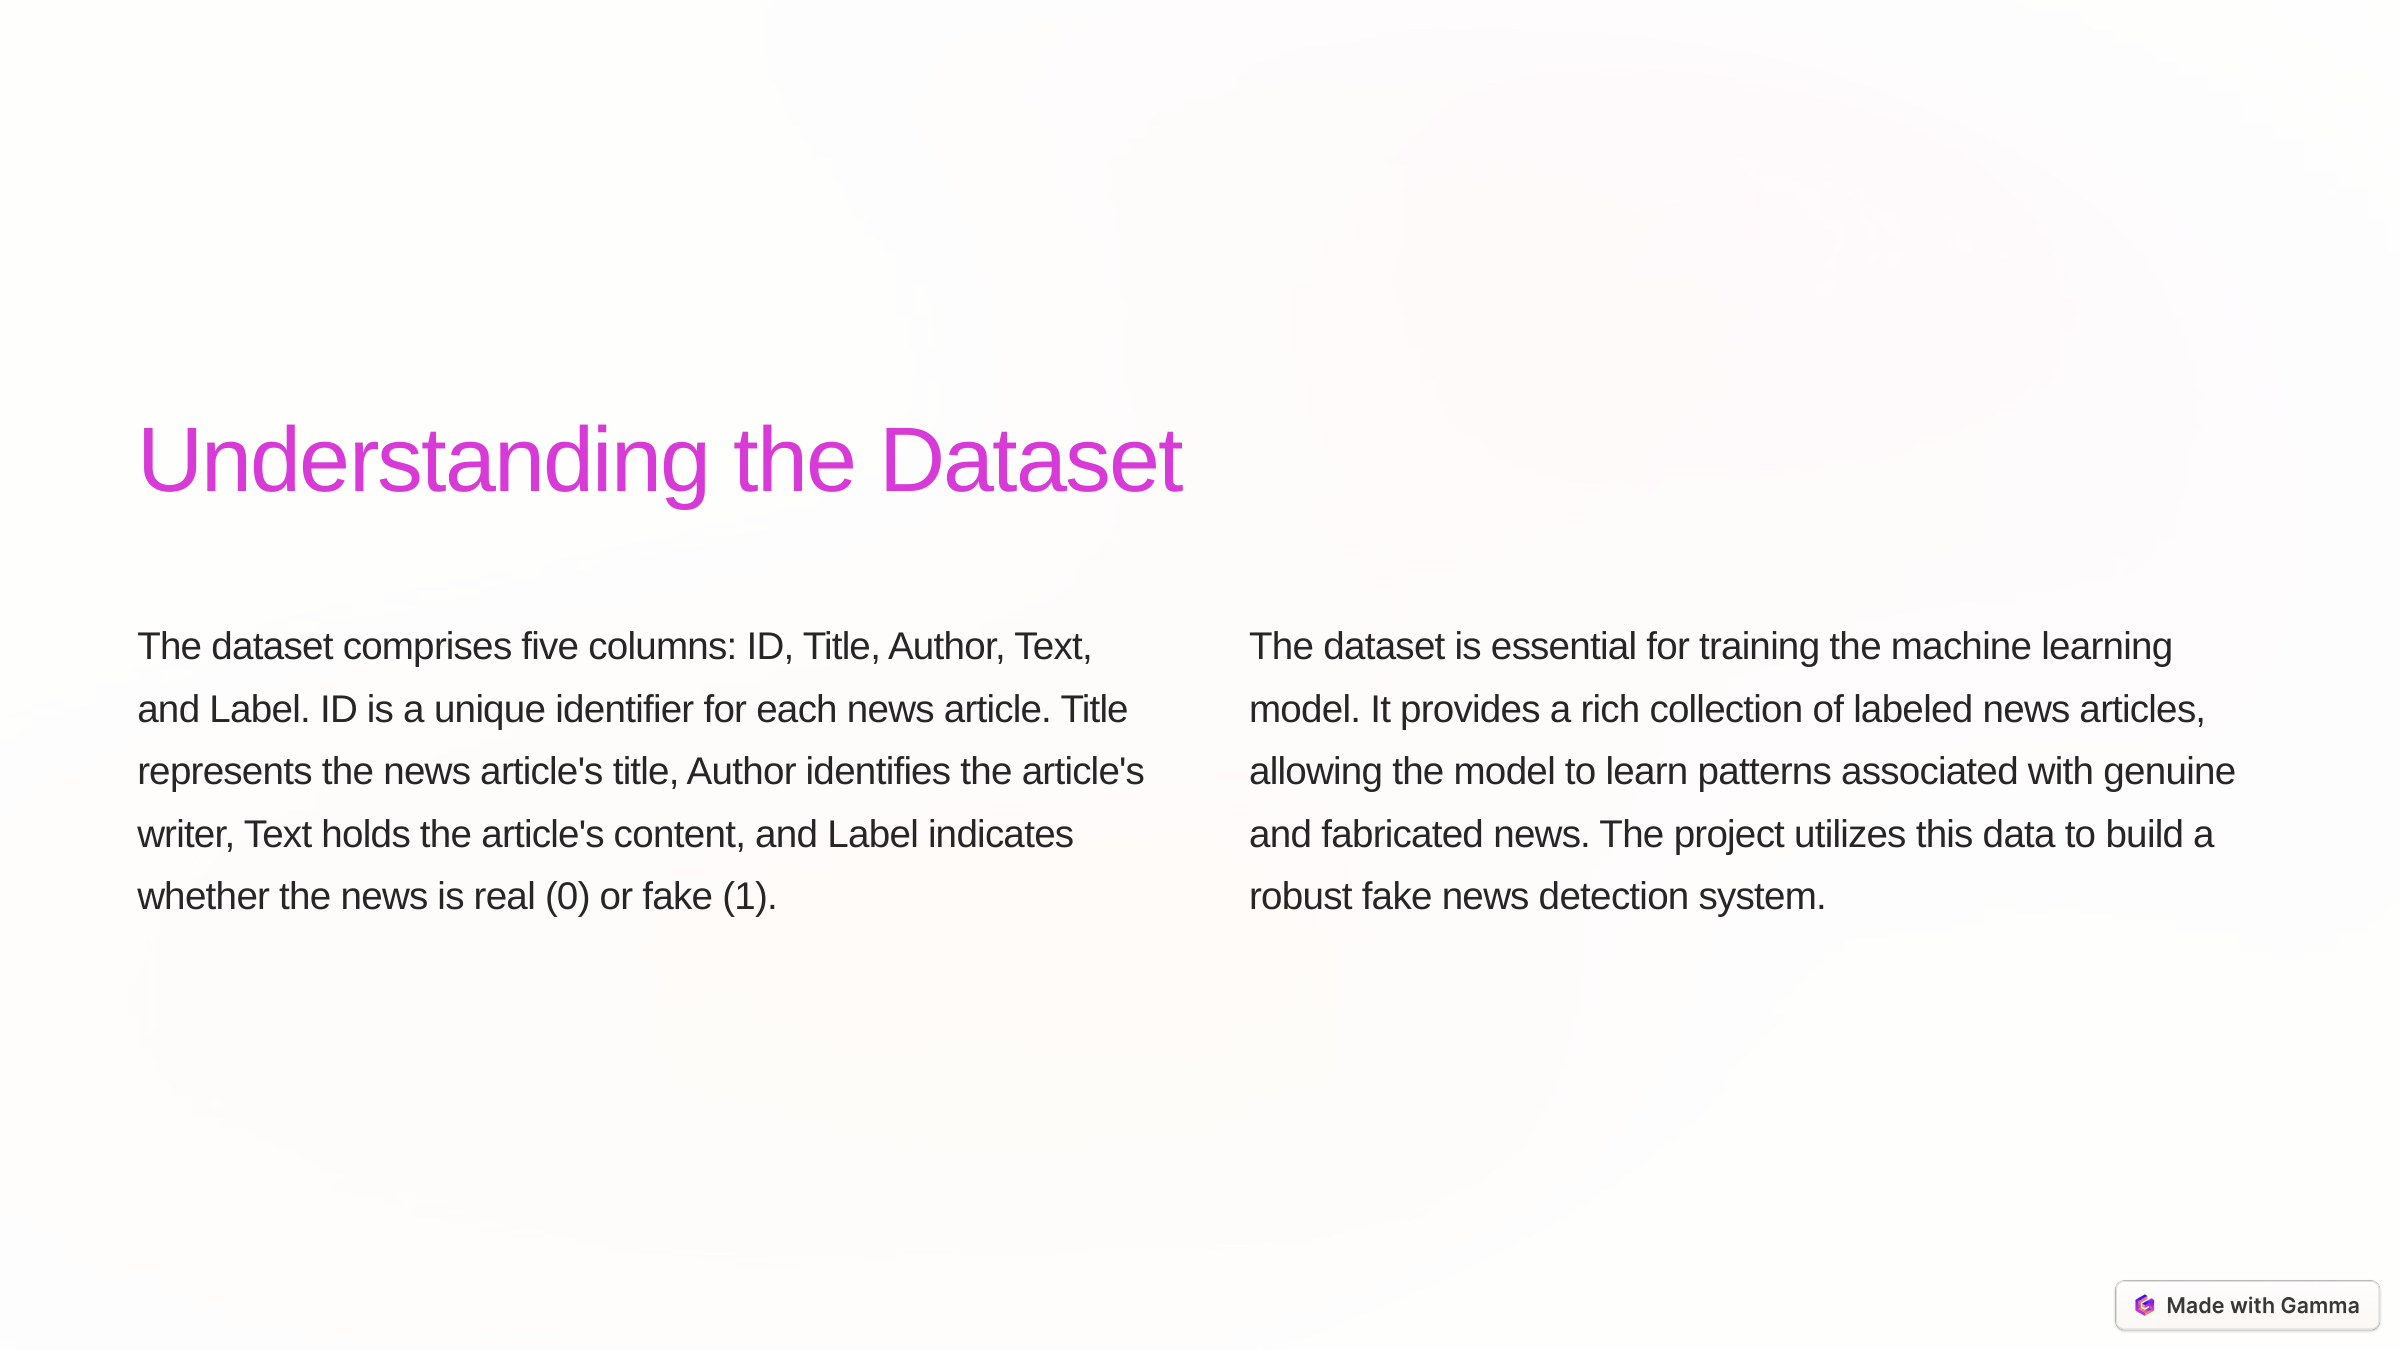

Understanding the Dataset
The dataset comprises five columns: ID, Title, Author, Text, and Label. ID is a unique identifier for each news article. Title represents the news article's title, Author identifies the article's writer, Text holds the article's content, and Label indicates whether the news is real (0) or fake (1).
The dataset is essential for training the machine learning model. It provides a rich collection of labeled news articles, allowing the model to learn patterns associated with genuine and fabricated news. The project utilizes this data to build a robust fake news detection system.